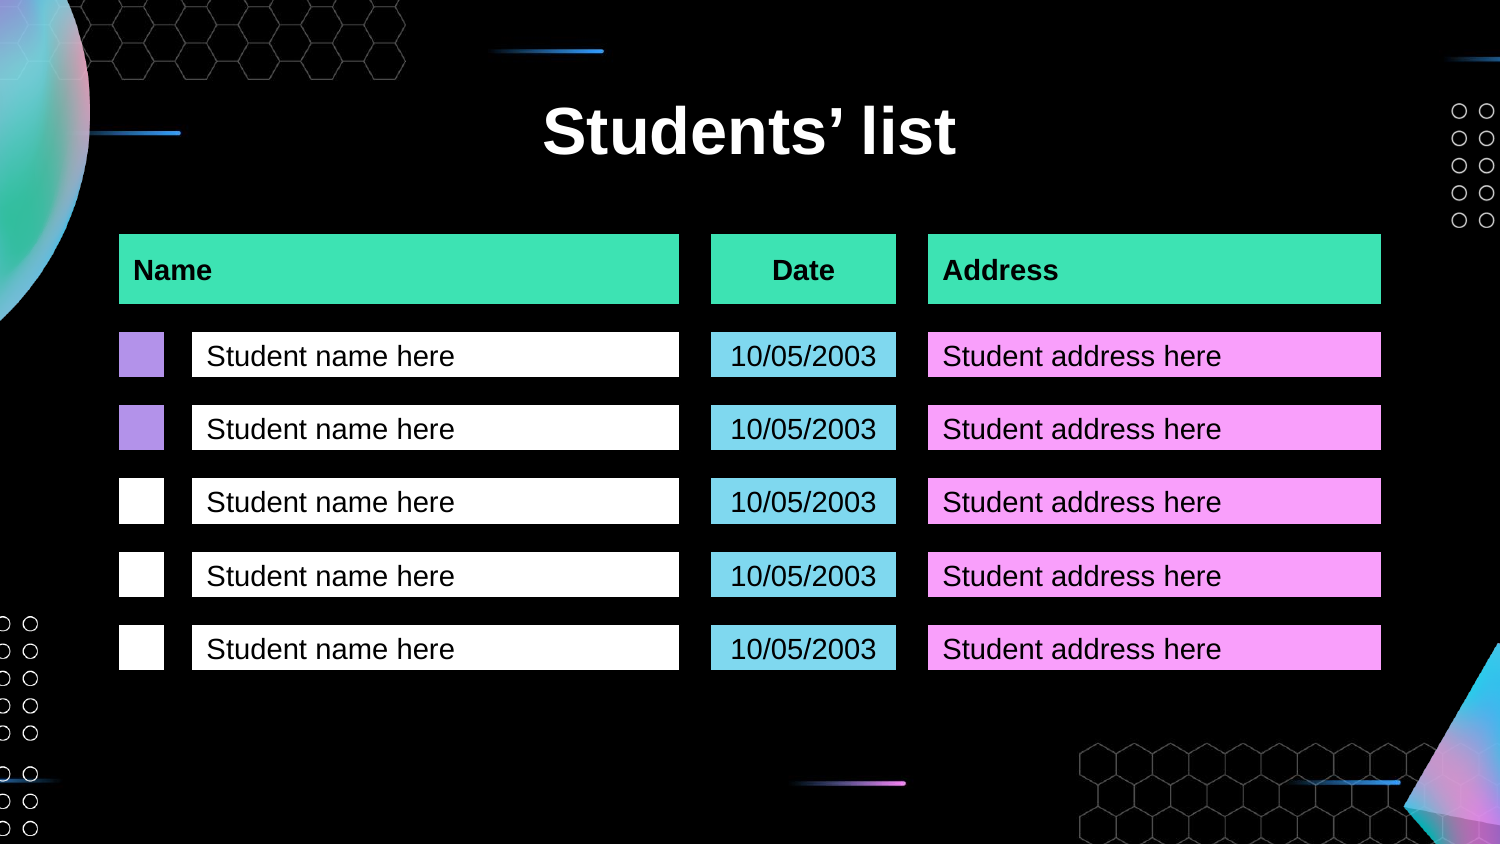

# Students’ list
Name
Date
Address

10/05/2003
Student name here
Student address here

10/05/2003
Student name here
Student address here

10/05/2003
Student name here
Student address here

10/05/2003
Student name here
Student address here

10/05/2003
Student name here
Student address here